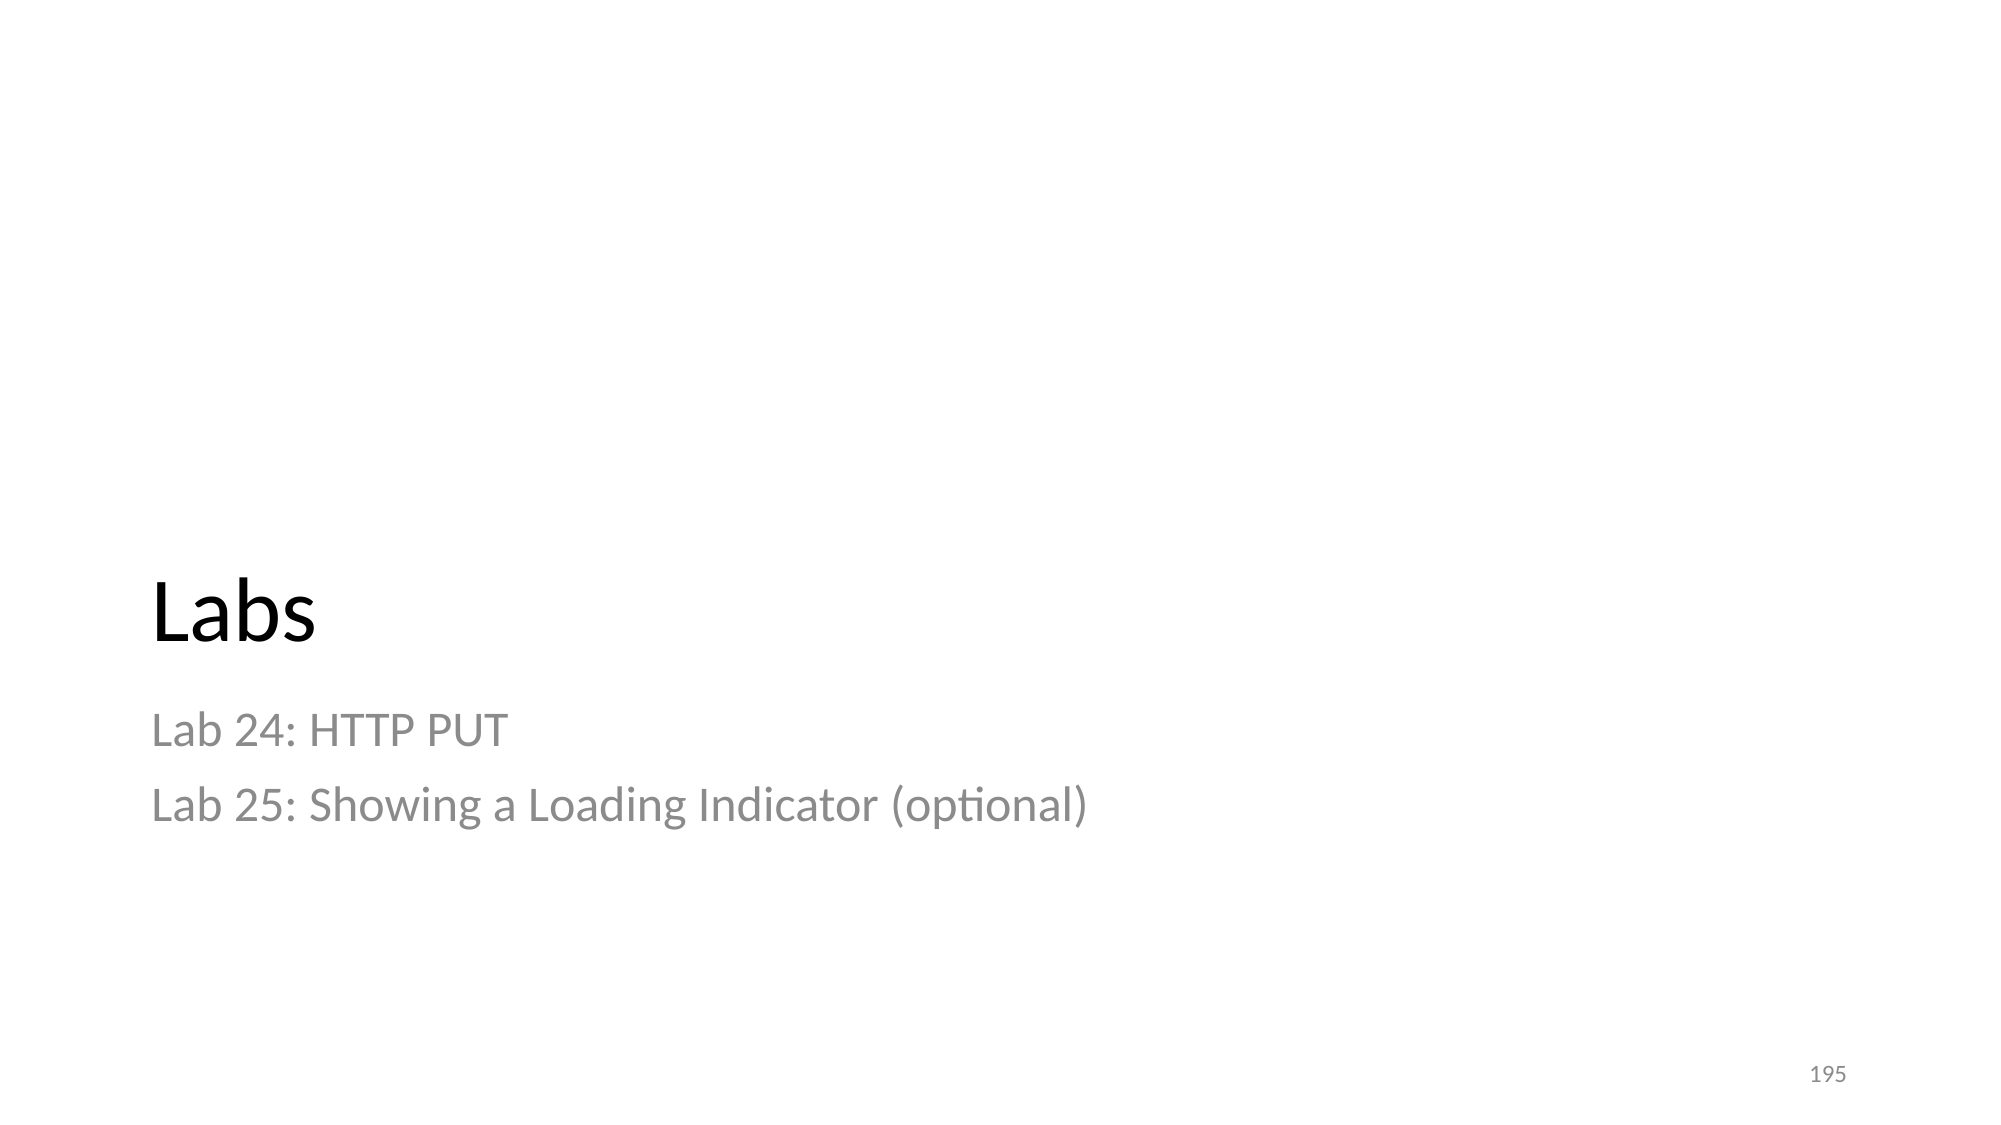

# Labs
Lab 24: HTTP PUT
Lab 25: Showing a Loading Indicator (optional)

195